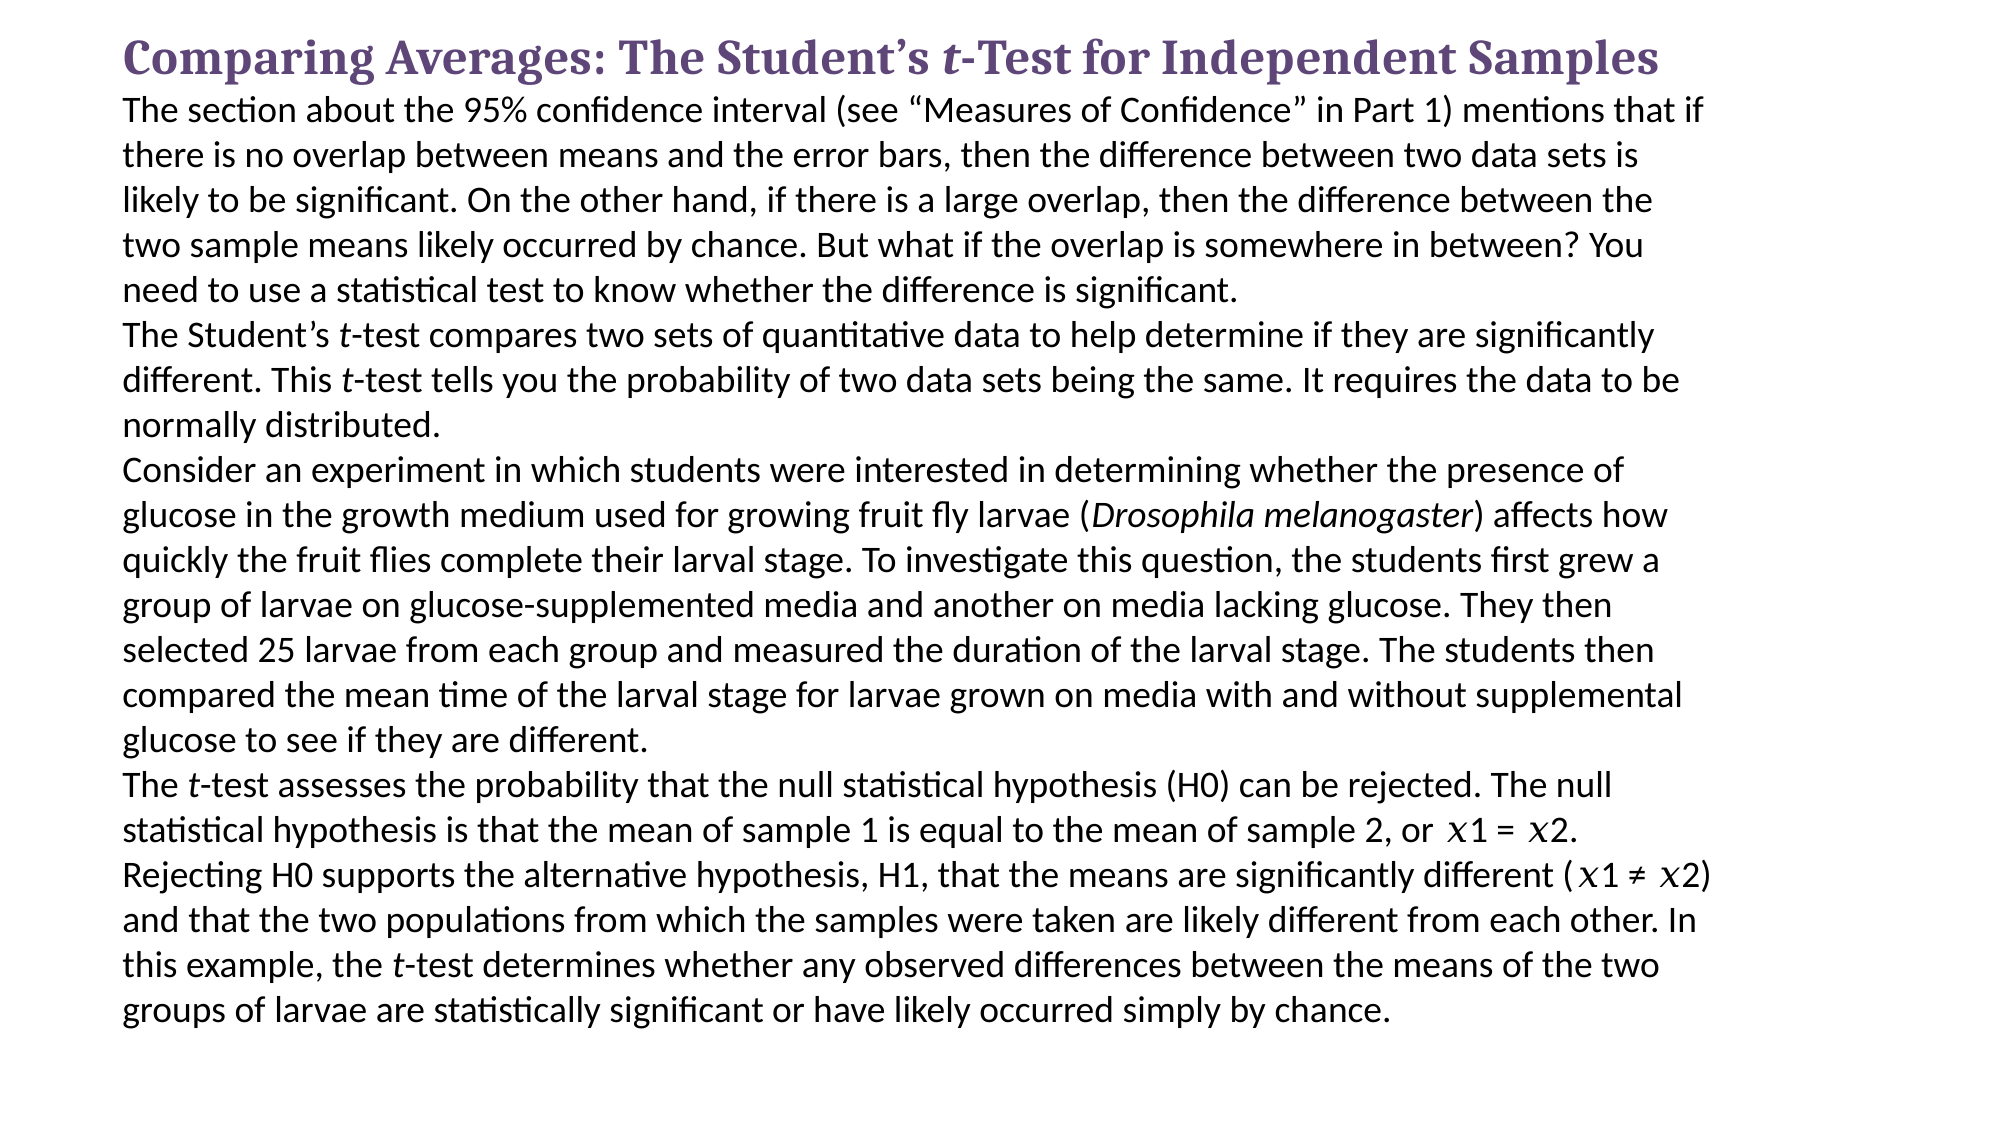

Comparing Averages: The Student’s t-Test for Independent Samples
The section about the 95% confidence interval (see “Measures of Confidence” in Part 1) mentions that if there is no overlap between means and the error bars, then the difference between two data sets is likely to be significant. On the other hand, if there is a large overlap, then the difference between the two sample means likely occurred by chance. But what if the overlap is somewhere in between? You need to use a statistical test to know whether the difference is significant.
The Student’s t-test compares two sets of quantitative data to help determine if they are significantly different. This t-test tells you the probability of two data sets being the same. It requires the data to be normally distributed.
Consider an experiment in which students were interested in determining whether the presence of glucose in the growth medium used for growing fruit fly larvae (Drosophila melanogaster) affects how quickly the fruit flies complete their larval stage. To investigate this question, the students first grew a group of larvae on glucose-supplemented media and another on media lacking glucose. They then selected 25 larvae from each group and measured the duration of the larval stage. The students then compared the mean time of the larval stage for larvae grown on media with and without supplemental glucose to see if they are different.
The t-test assesses the probability that the null statistical hypothesis (H0) can be rejected. The null statistical hypothesis is that the mean of sample 1 is equal to the mean of sample 2, or 𝑥1 = 𝑥2. Rejecting H0 supports the alternative hypothesis, H1, that the means are significantly different (𝑥1 ≠ 𝑥2) and that the two populations from which the samples were taken are likely different from each other. In this example, the t-test determines whether any observed differences between the means of the two groups of larvae are statistically significant or have likely occurred simply by chance.